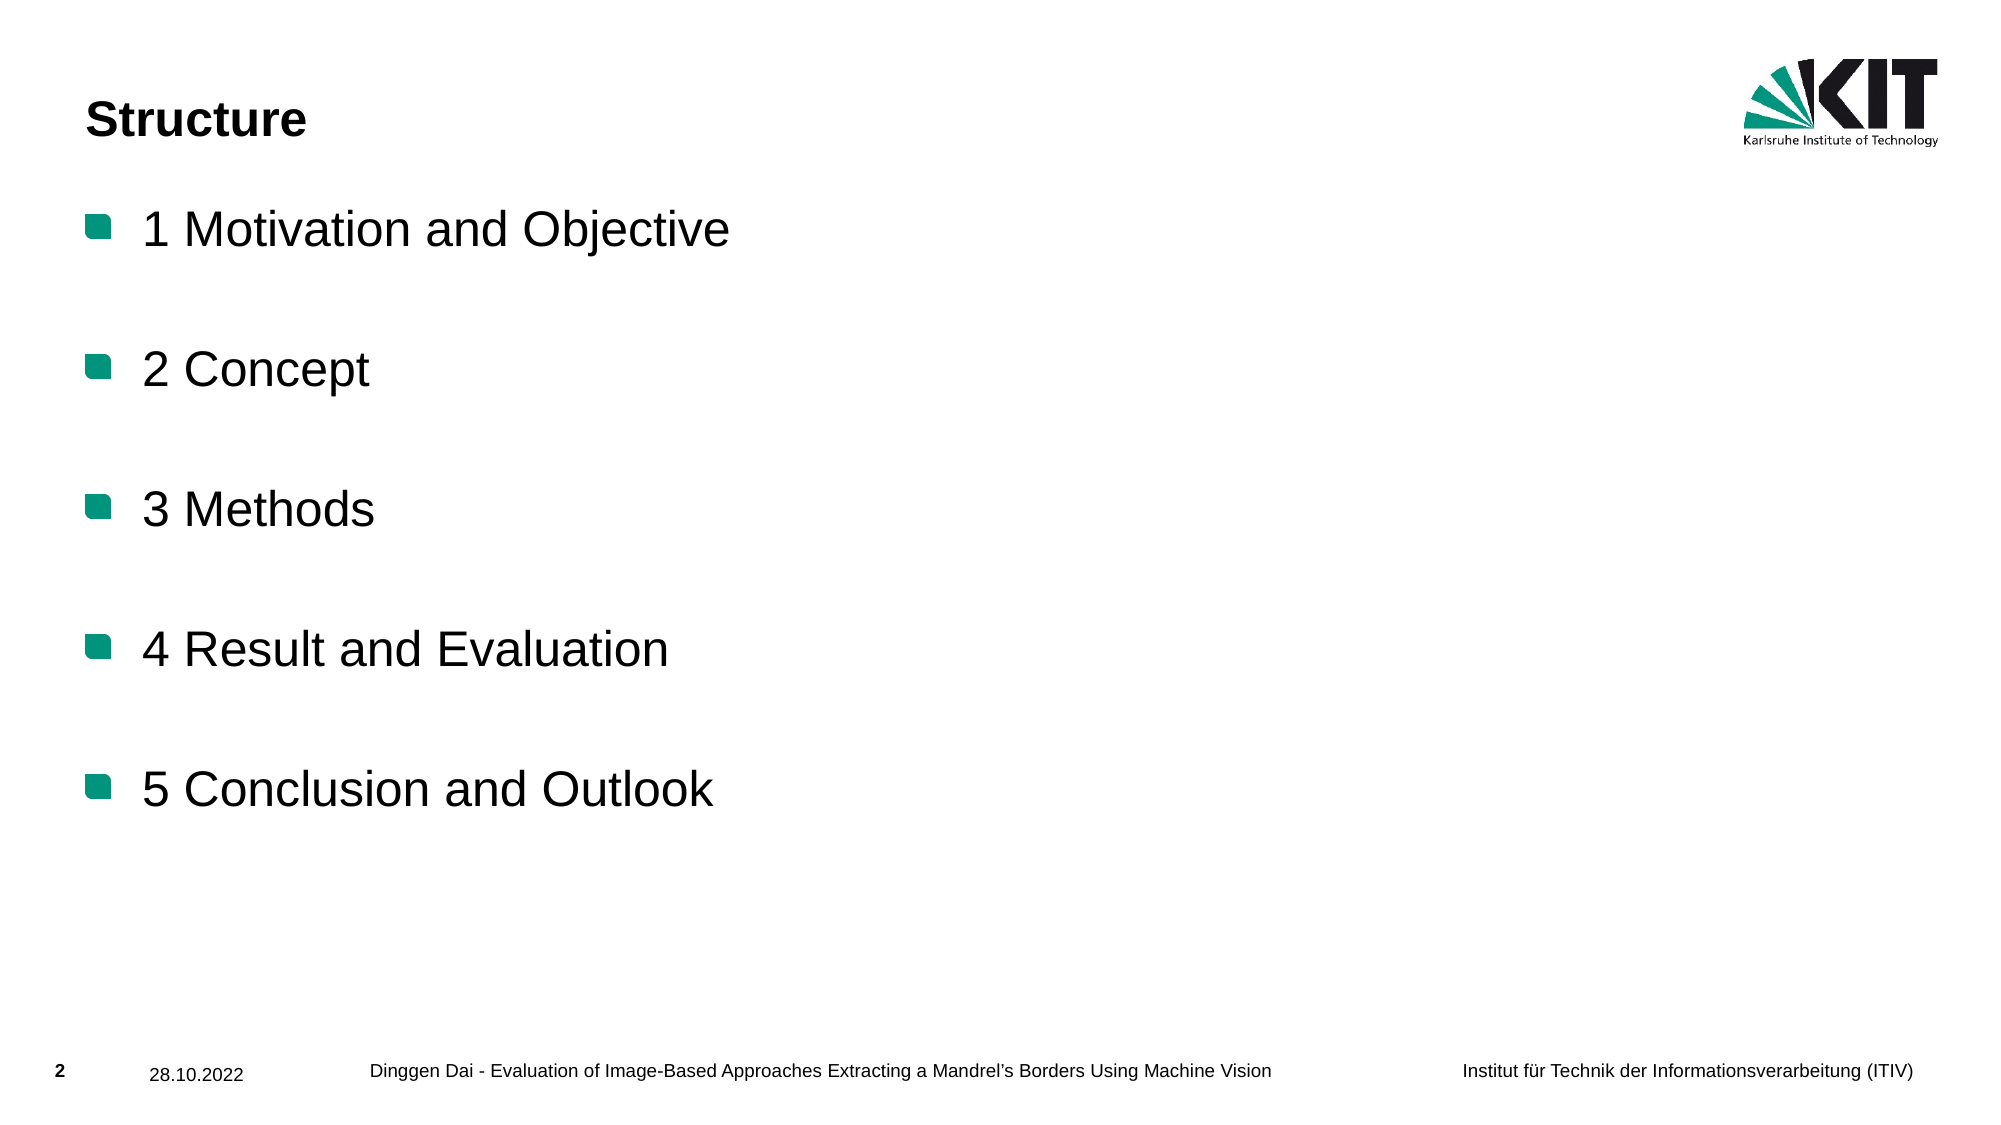

# Structure
1 Motivation and Objective

2 Concept

3 Methods

4 Result and Evaluation

5 Conclusion and Outlook
Dinggen Dai - Evaluation of Image-Based Approaches Extracting a Mandrel’s Borders Using Machine Vision